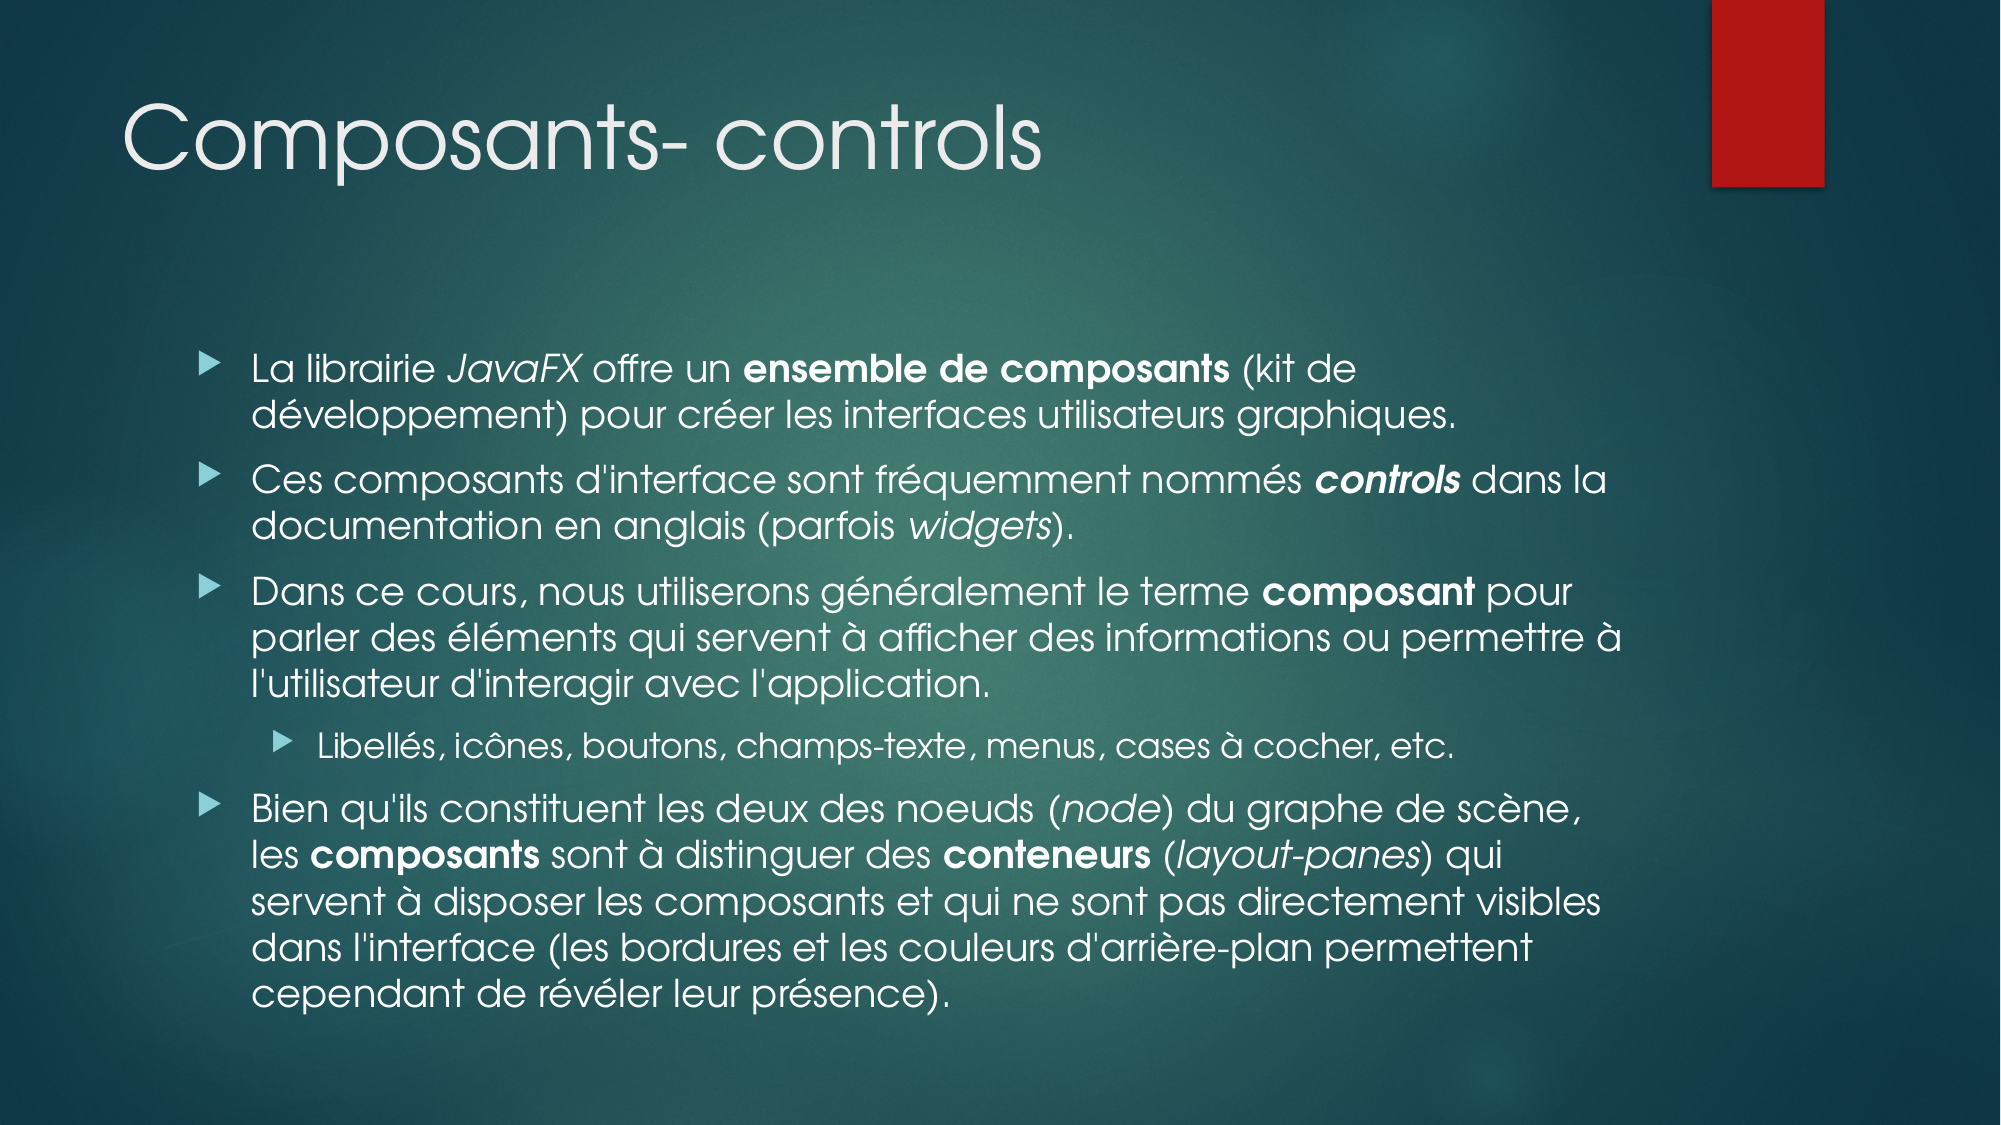

# Composants- controls
La librairie JavaFX offre un ensemble de composants (kit de développement) pour créer les interfaces utilisateurs graphiques.
Ces composants d'interface sont fréquemment nommés controls dans la documentation en anglais (parfois widgets).
Dans ce cours, nous utiliserons généralement le terme composant pour parler des éléments qui servent à afficher des informations ou permettre à l'utilisateur d'interagir avec l'application.
Libellés, icônes, boutons, champs-texte, menus, cases à cocher, etc.
Bien qu'ils constituent les deux des noeuds (node) du graphe de scène, les composants sont à distinguer des conteneurs (layout-panes) qui servent à disposer les composants et qui ne sont pas directement visibles dans l'interface (les bordures et les couleurs d'arrière-plan permettent cependant de révéler leur présence).